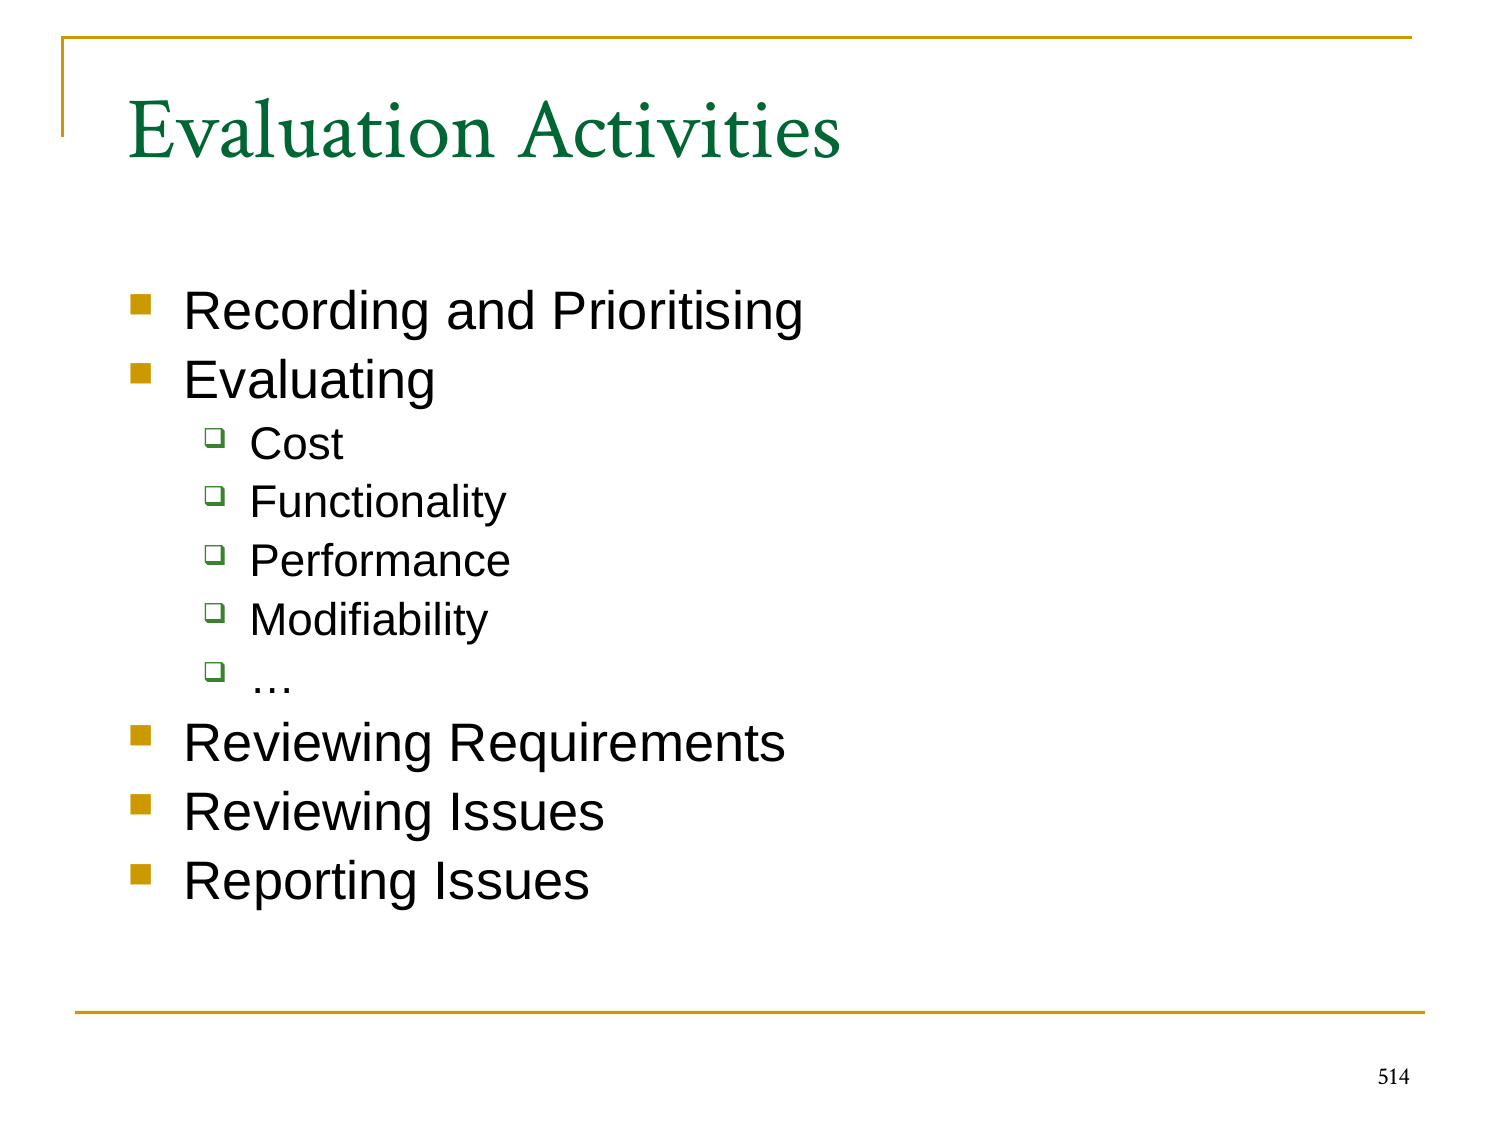

# Evaluation Activities
Recording and Prioritising
Evaluating
Cost
Functionality
Performance
Modifiability
…
Reviewing Requirements
Reviewing Issues
Reporting Issues
514